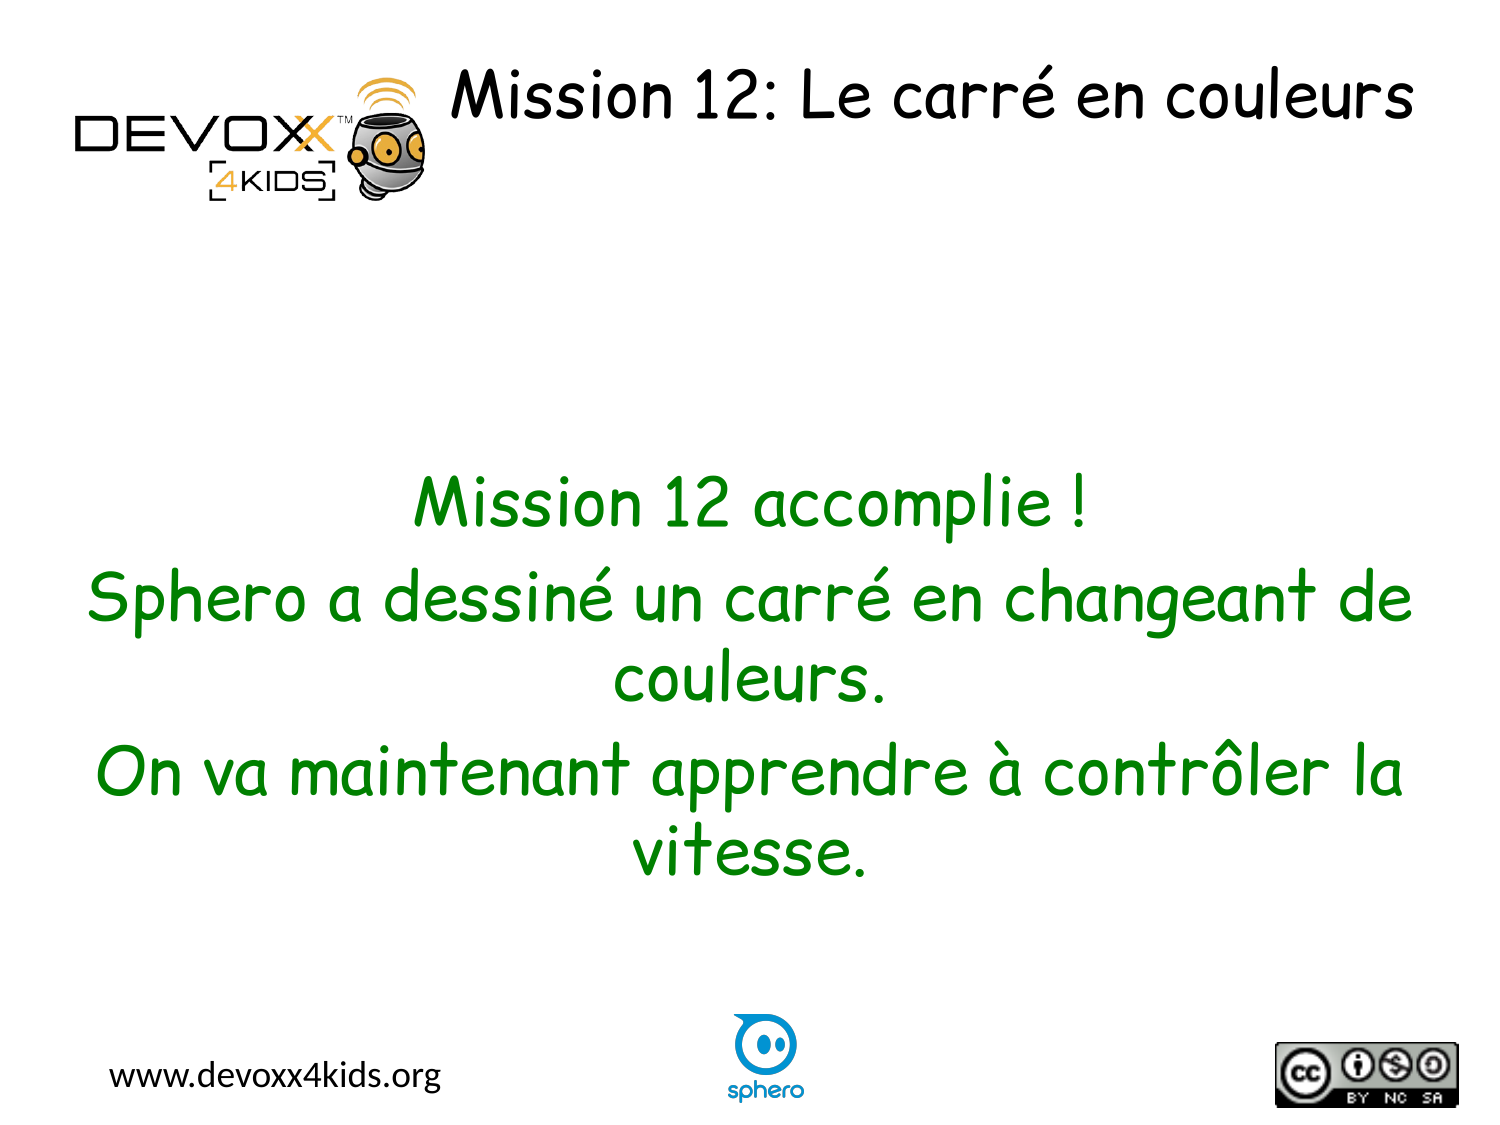

# Mission 12: Le carré en couleurs

Mission 12 accomplie !
Sphero a dessiné un carré en changeant de couleurs.
On va maintenant apprendre à contrôler la vitesse.
114